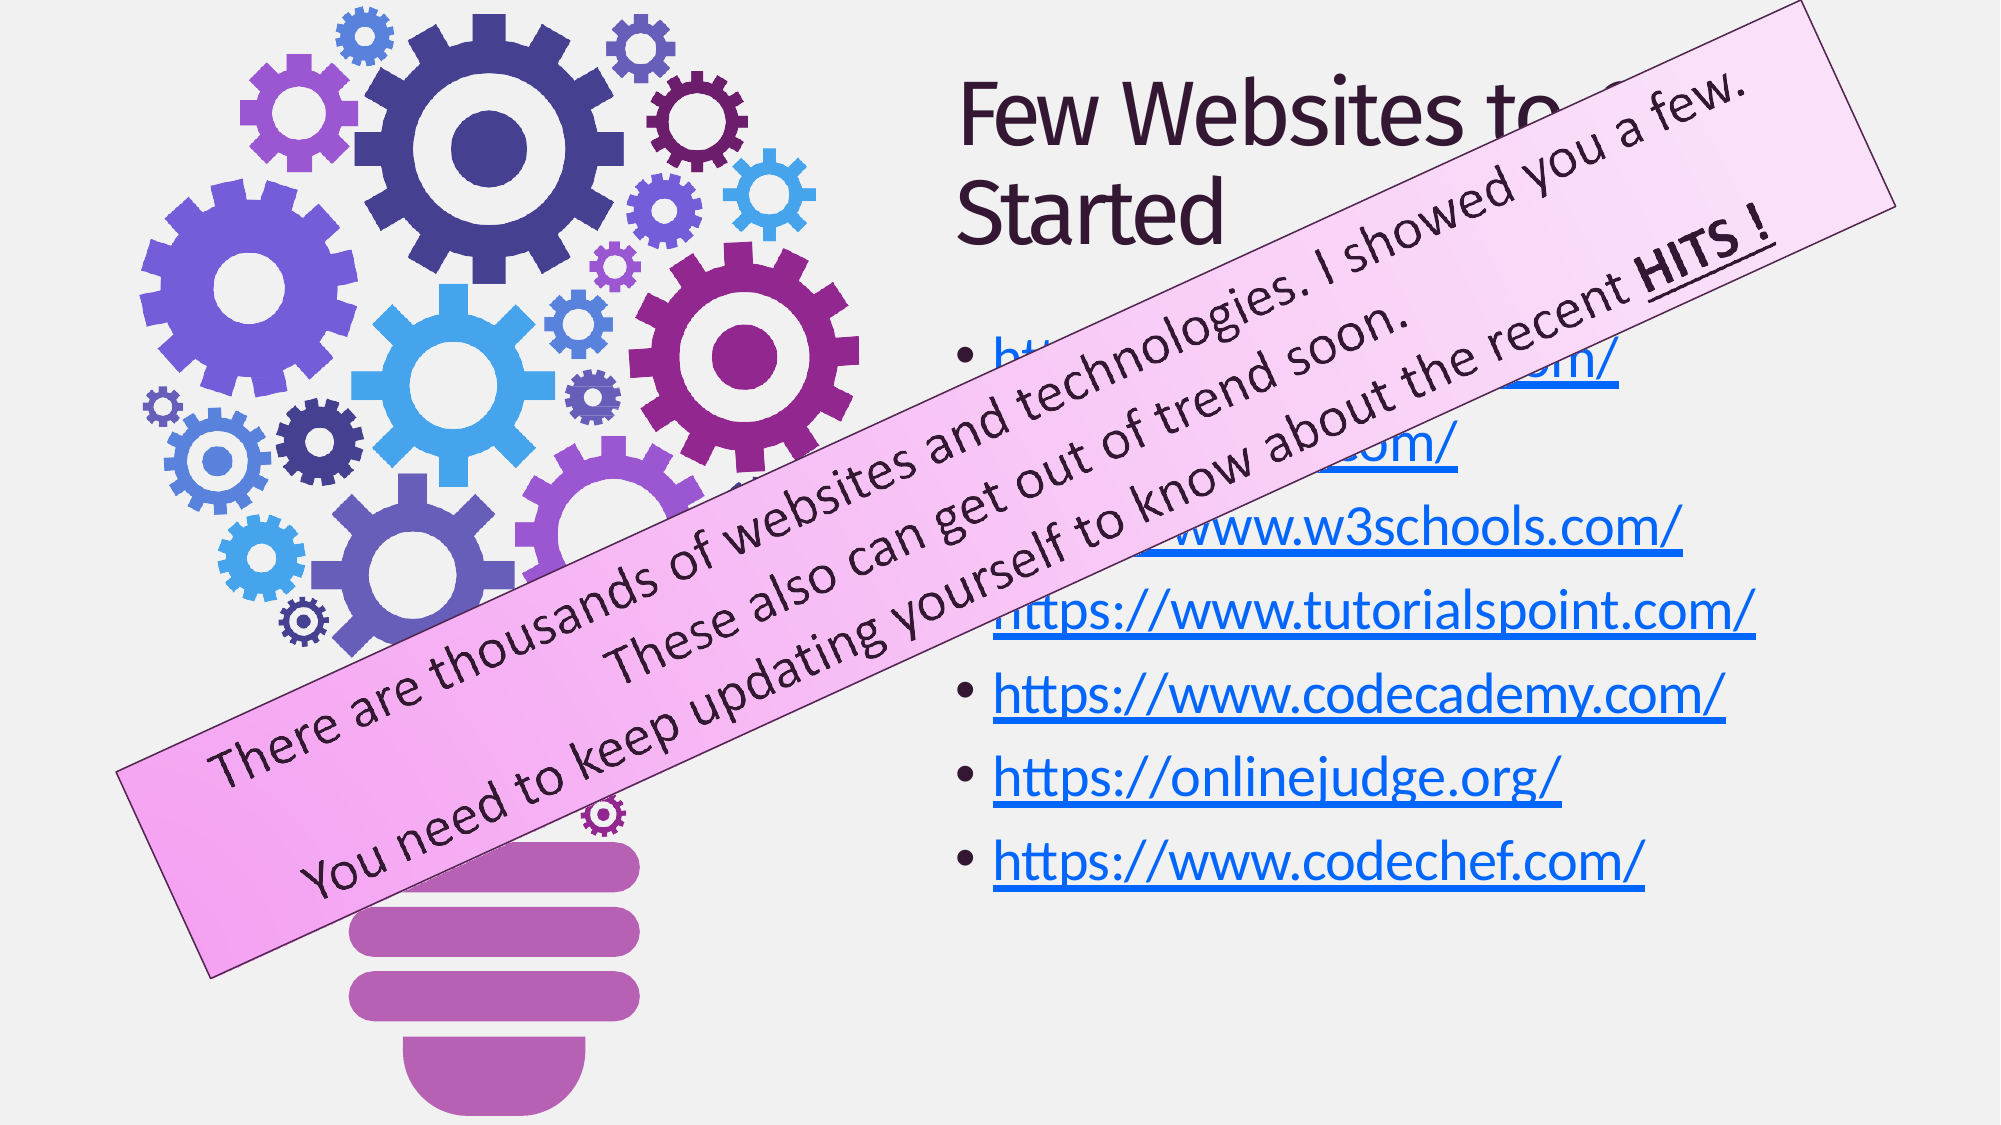

# Few Websites to Get  Started
https://stackoverflow.com/
https://github.com/
https://www.w3schools.com/
https://www.tutorialspoint.com/
https://www.codecademy.com/
https://onlinejudge.org/
https://www.codechef.com/